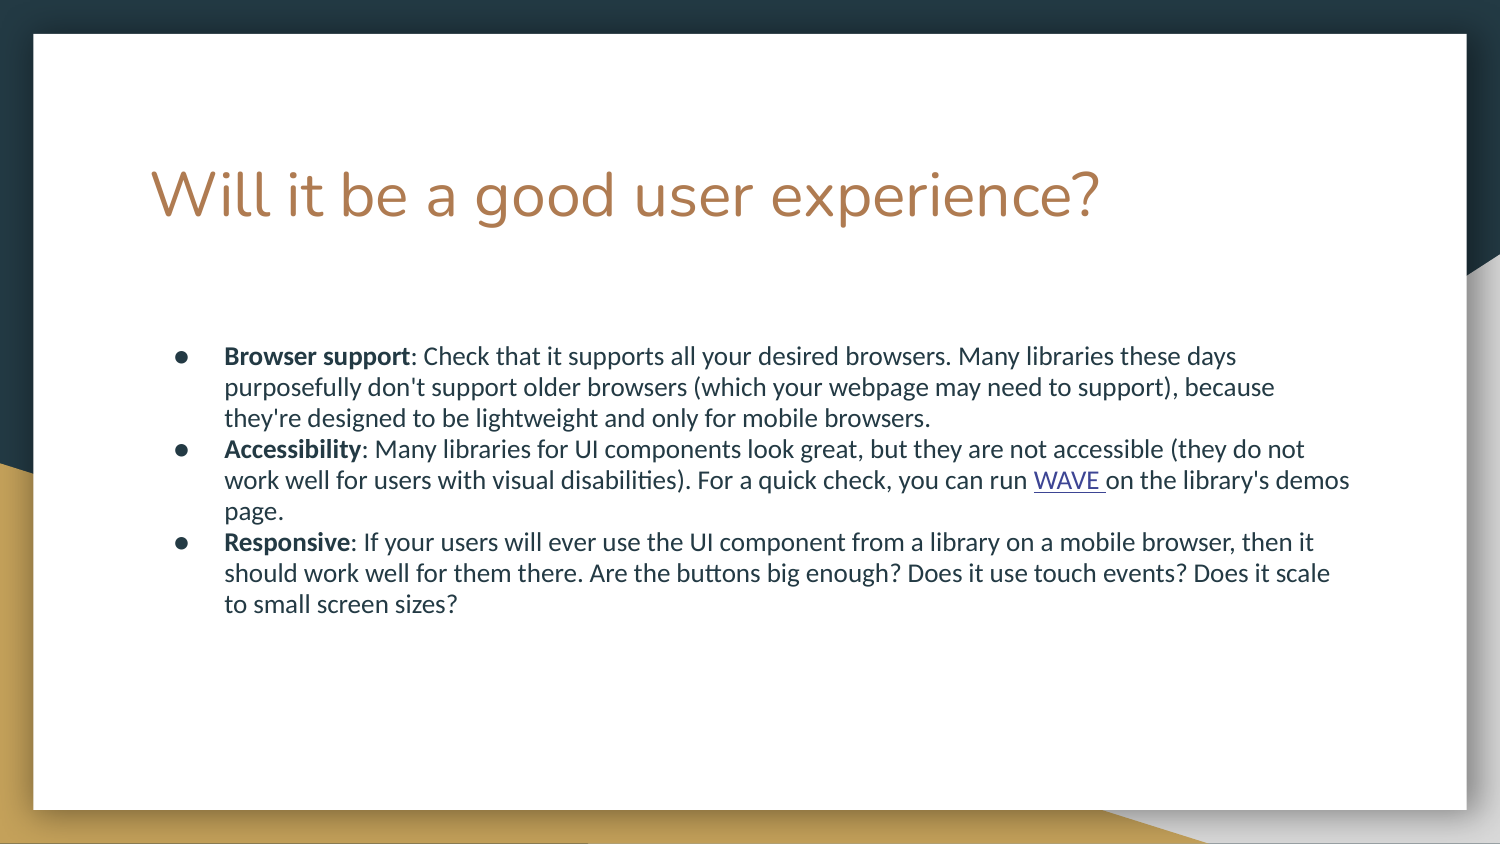

# Will it be a good user experience?
Browser support: Check that it supports all your desired browsers. Many libraries these days purposefully don't support older browsers (which your webpage may need to support), because they're designed to be lightweight and only for mobile browsers.
Accessibility: Many libraries for UI components look great, but they are not accessible (they do not work well for users with visual disabilities). For a quick check, you can run WAVE on the library's demos page.
Responsive: If your users will ever use the UI component from a library on a mobile browser, then it should work well for them there. Are the buttons big enough? Does it use touch events? Does it scale to small screen sizes?